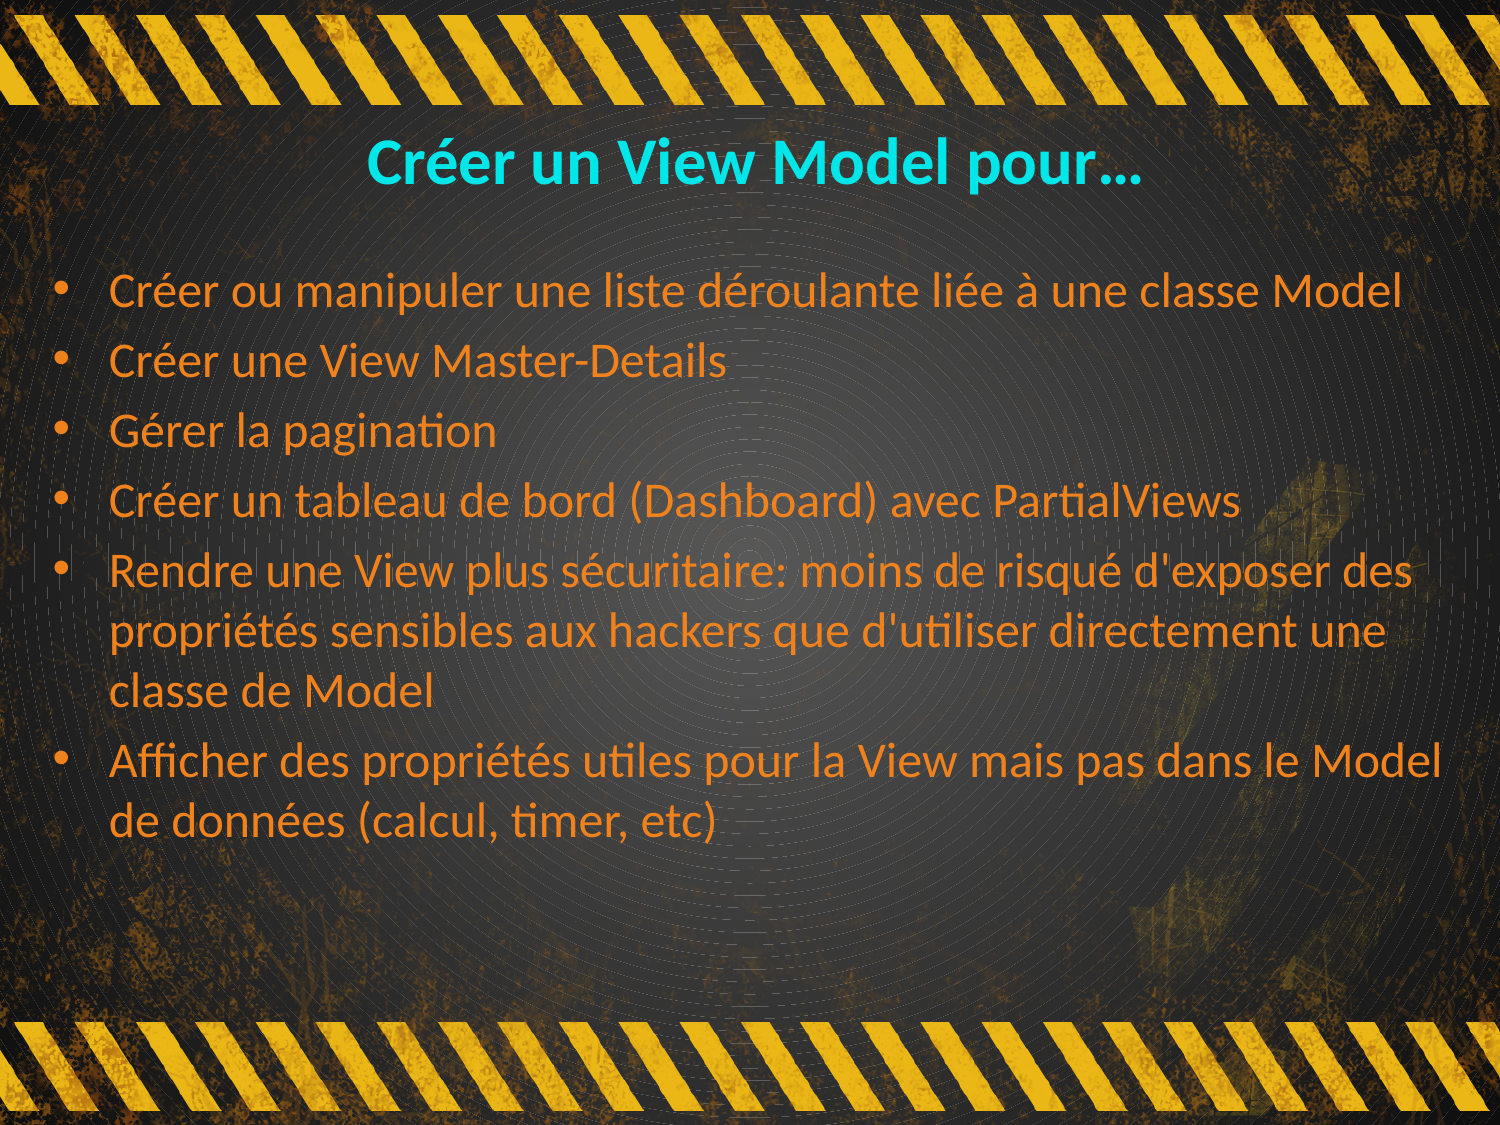

# Créer un View Model pour…
Créer ou manipuler une liste déroulante liée à une classe Model
Créer une View Master-Details
Gérer la pagination
Créer un tableau de bord (Dashboard) avec PartialViews
Rendre une View plus sécuritaire: moins de risqué d'exposer des propriétés sensibles aux hackers que d'utiliser directement une classe de Model
Afficher des propriétés utiles pour la View mais pas dans le Model de données (calcul, timer, etc)